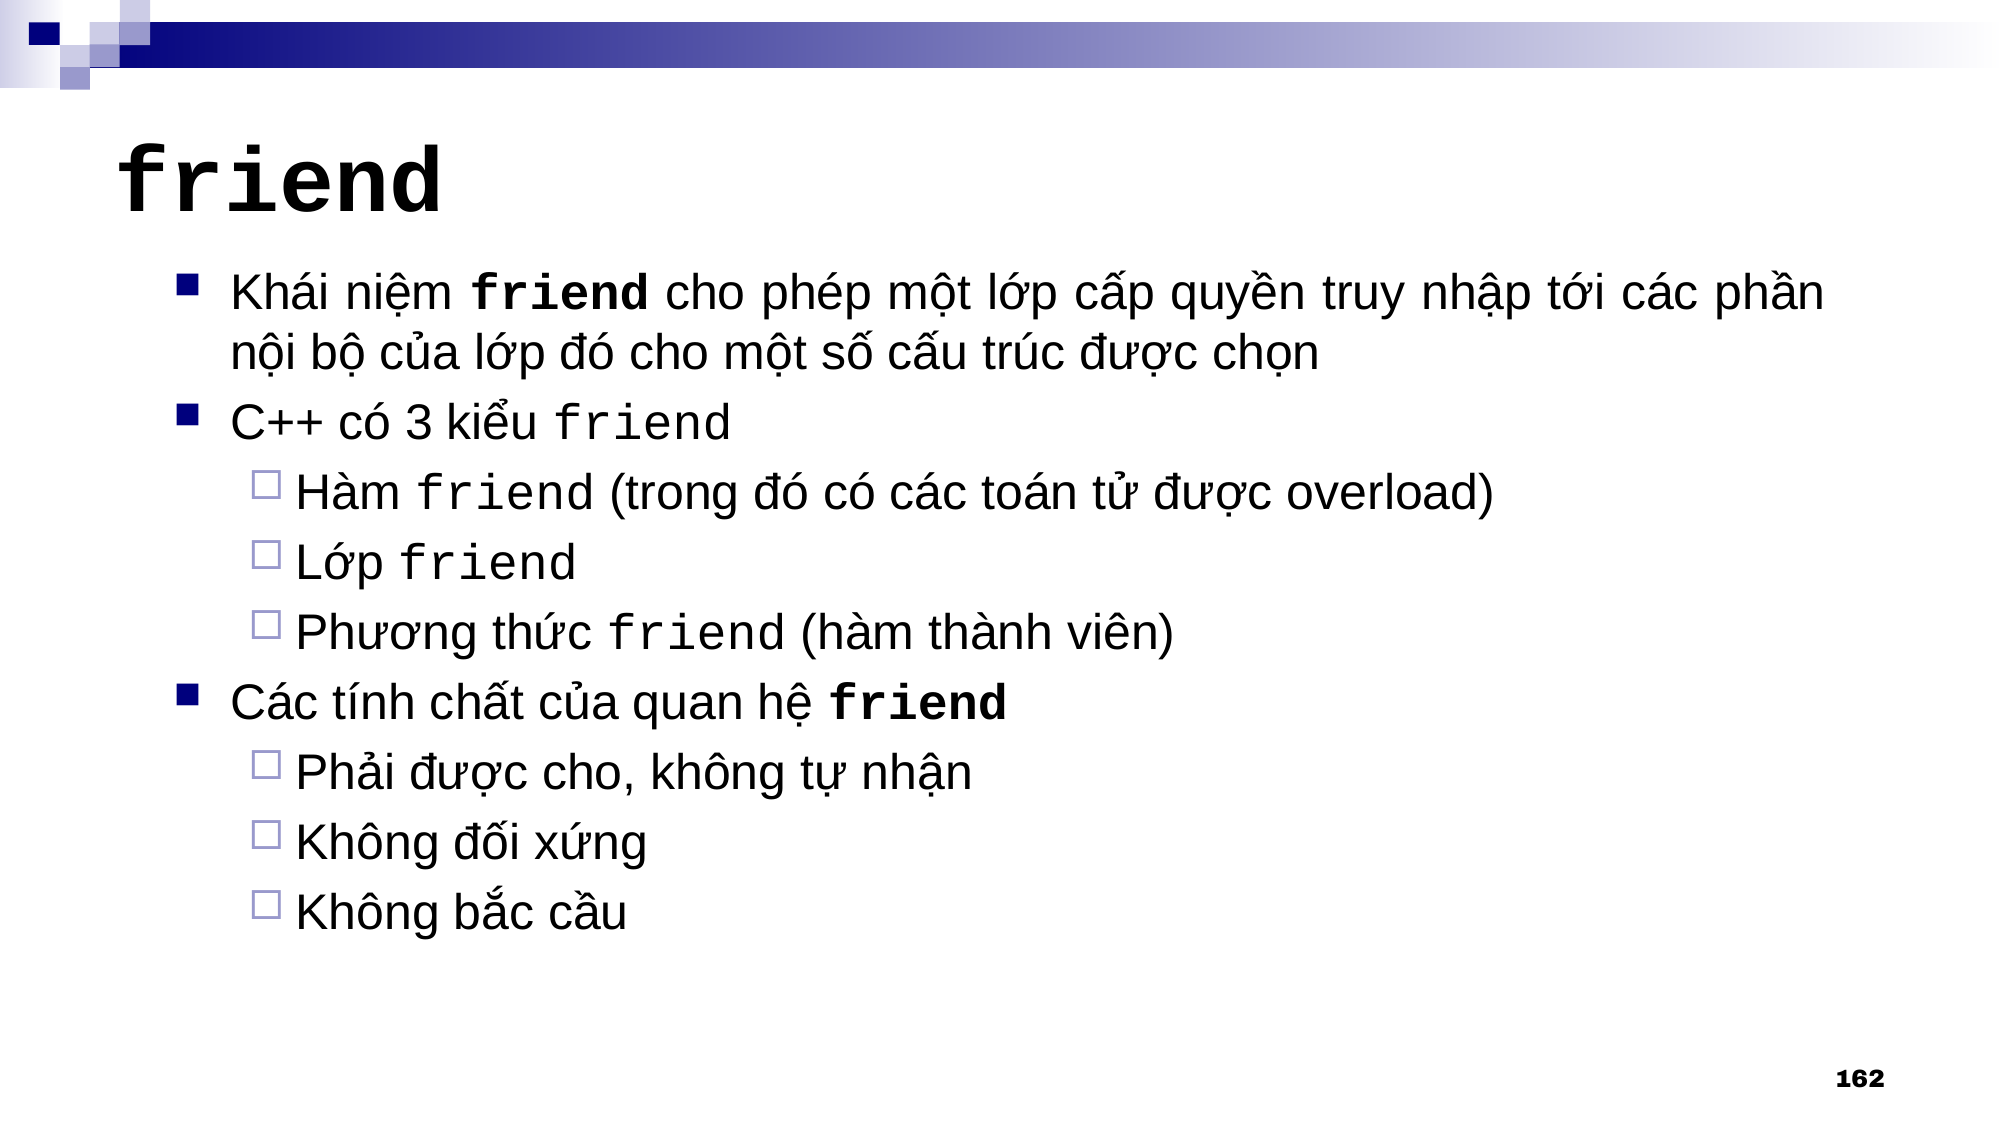

# friend
Khái niệm friend cho phép một lớp cấp quyền truy nhập tới các phần nội bộ của lớp đó cho một số cấu trúc được chọn
C++ có 3 kiểu friend
Hàm friend (trong đó có các toán tử được overload)
Lớp friend
Phương thức friend (hàm thành viên)
Các tính chất của quan hệ friend
Phải được cho, không tự nhận
Không đối xứng
Không bắc cầu
162